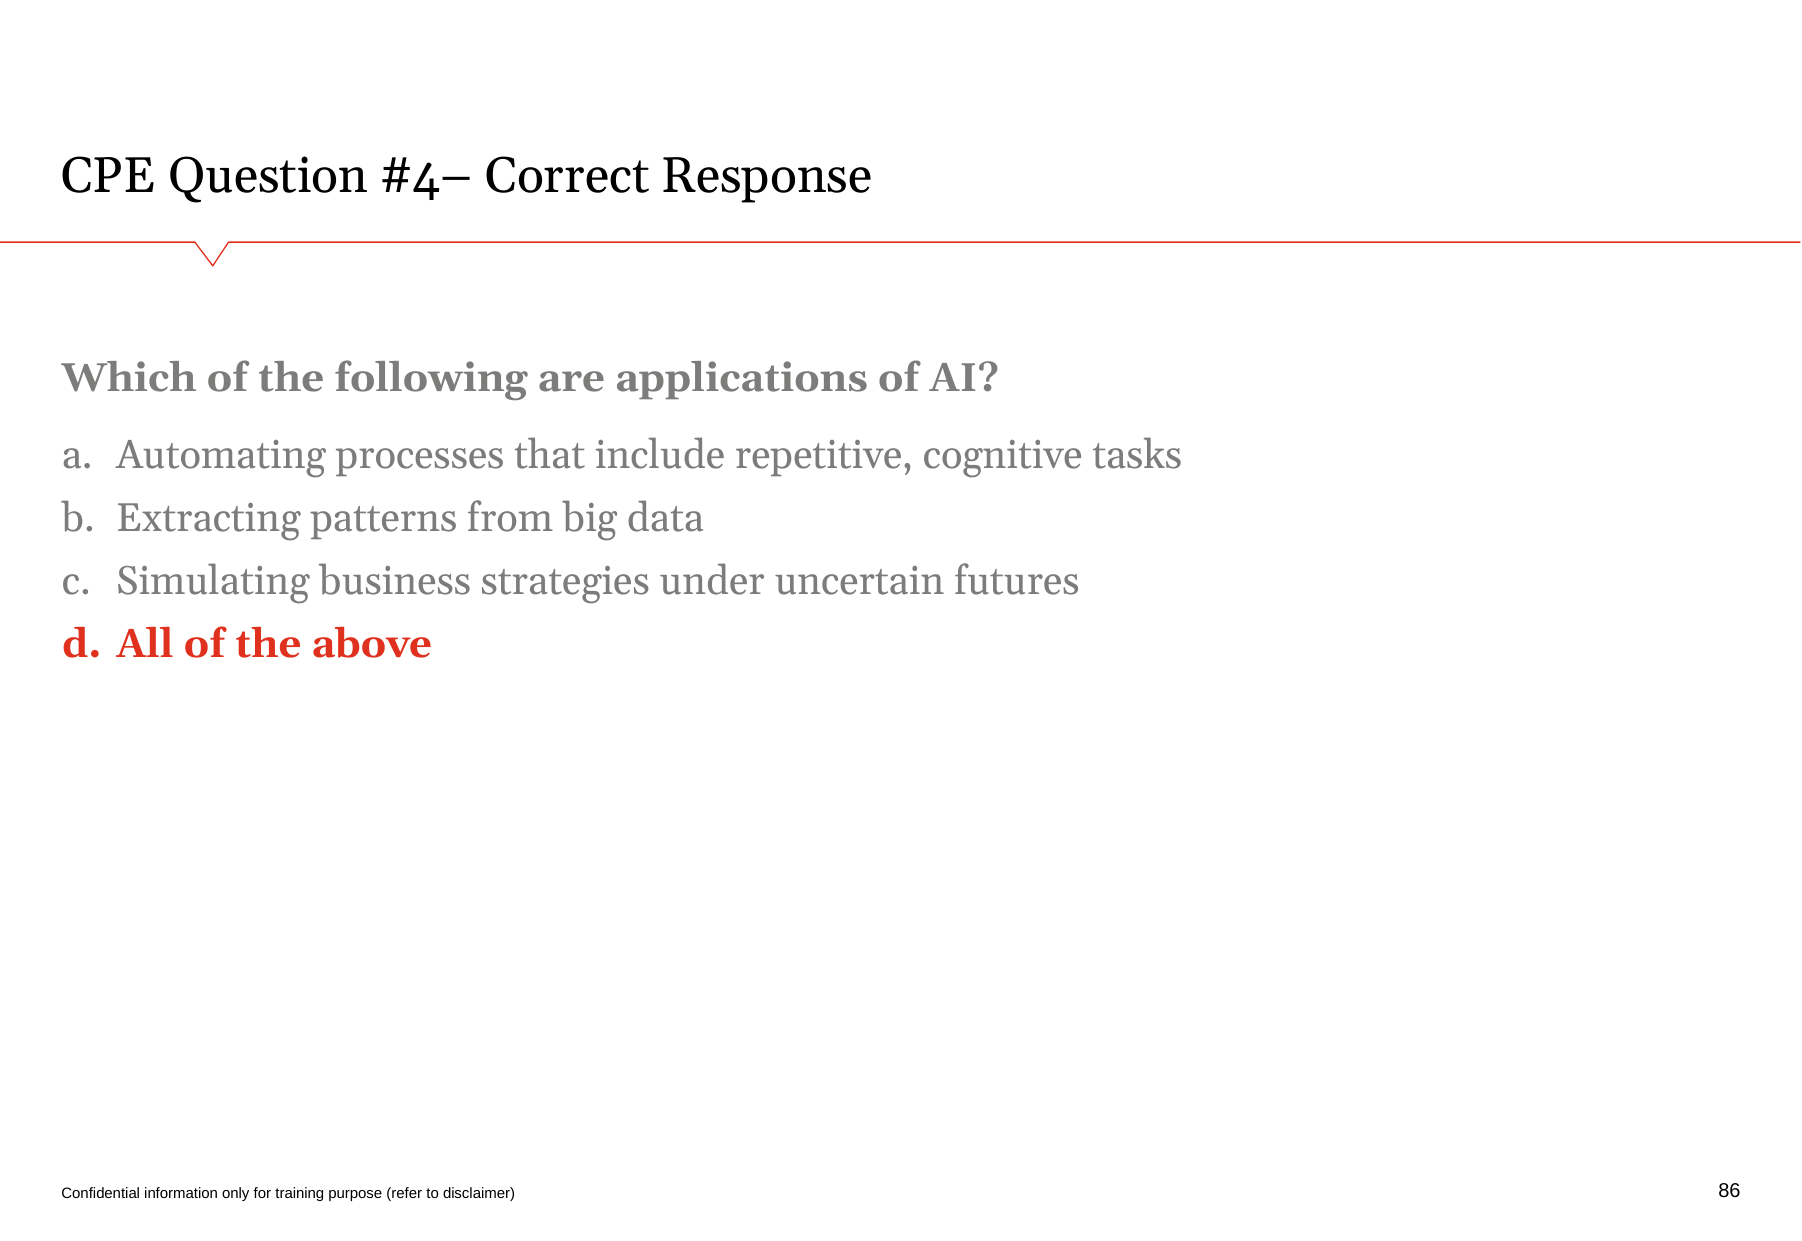

# CPE Question #4– Correct Response
Which of the following are applications of AI?

Automating processes that include repetitive, cognitive tasks
Extracting patterns from big data
Simulating business strategies under uncertain futures
All of the above
86
Confidential information only for training purpose (refer to disclaimer)